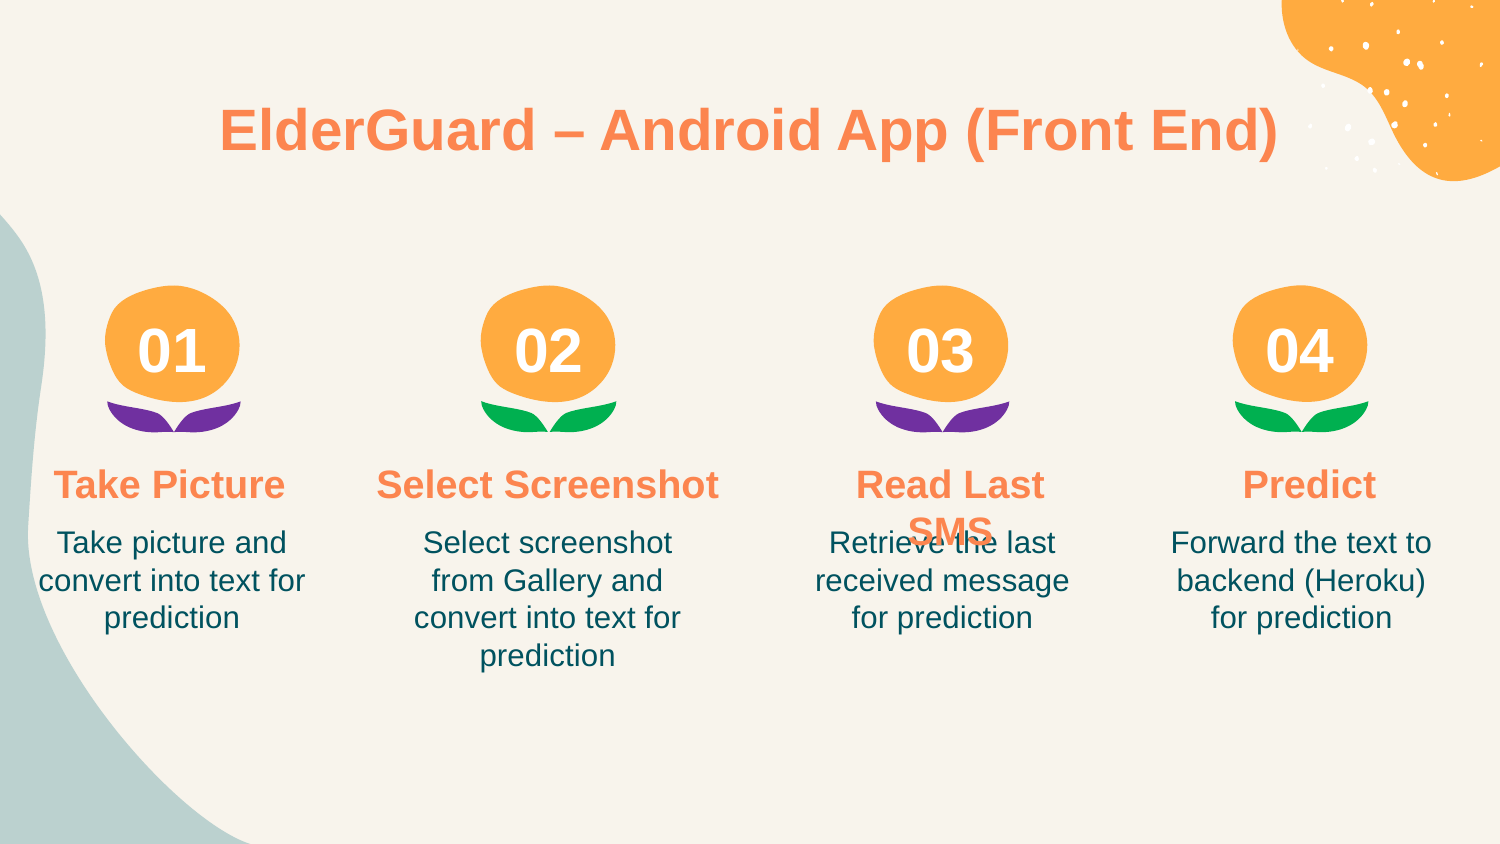

ElderGuard – Android App (Front End)

04
01
03
02
Predict
# Take Picture
Read Last SMS
Select Screenshot
Forward the text to backend (Heroku) for prediction
Take picture and convert into text for prediction
Retrieve the last received message for prediction
Select screenshot from Gallery and convert into text for prediction